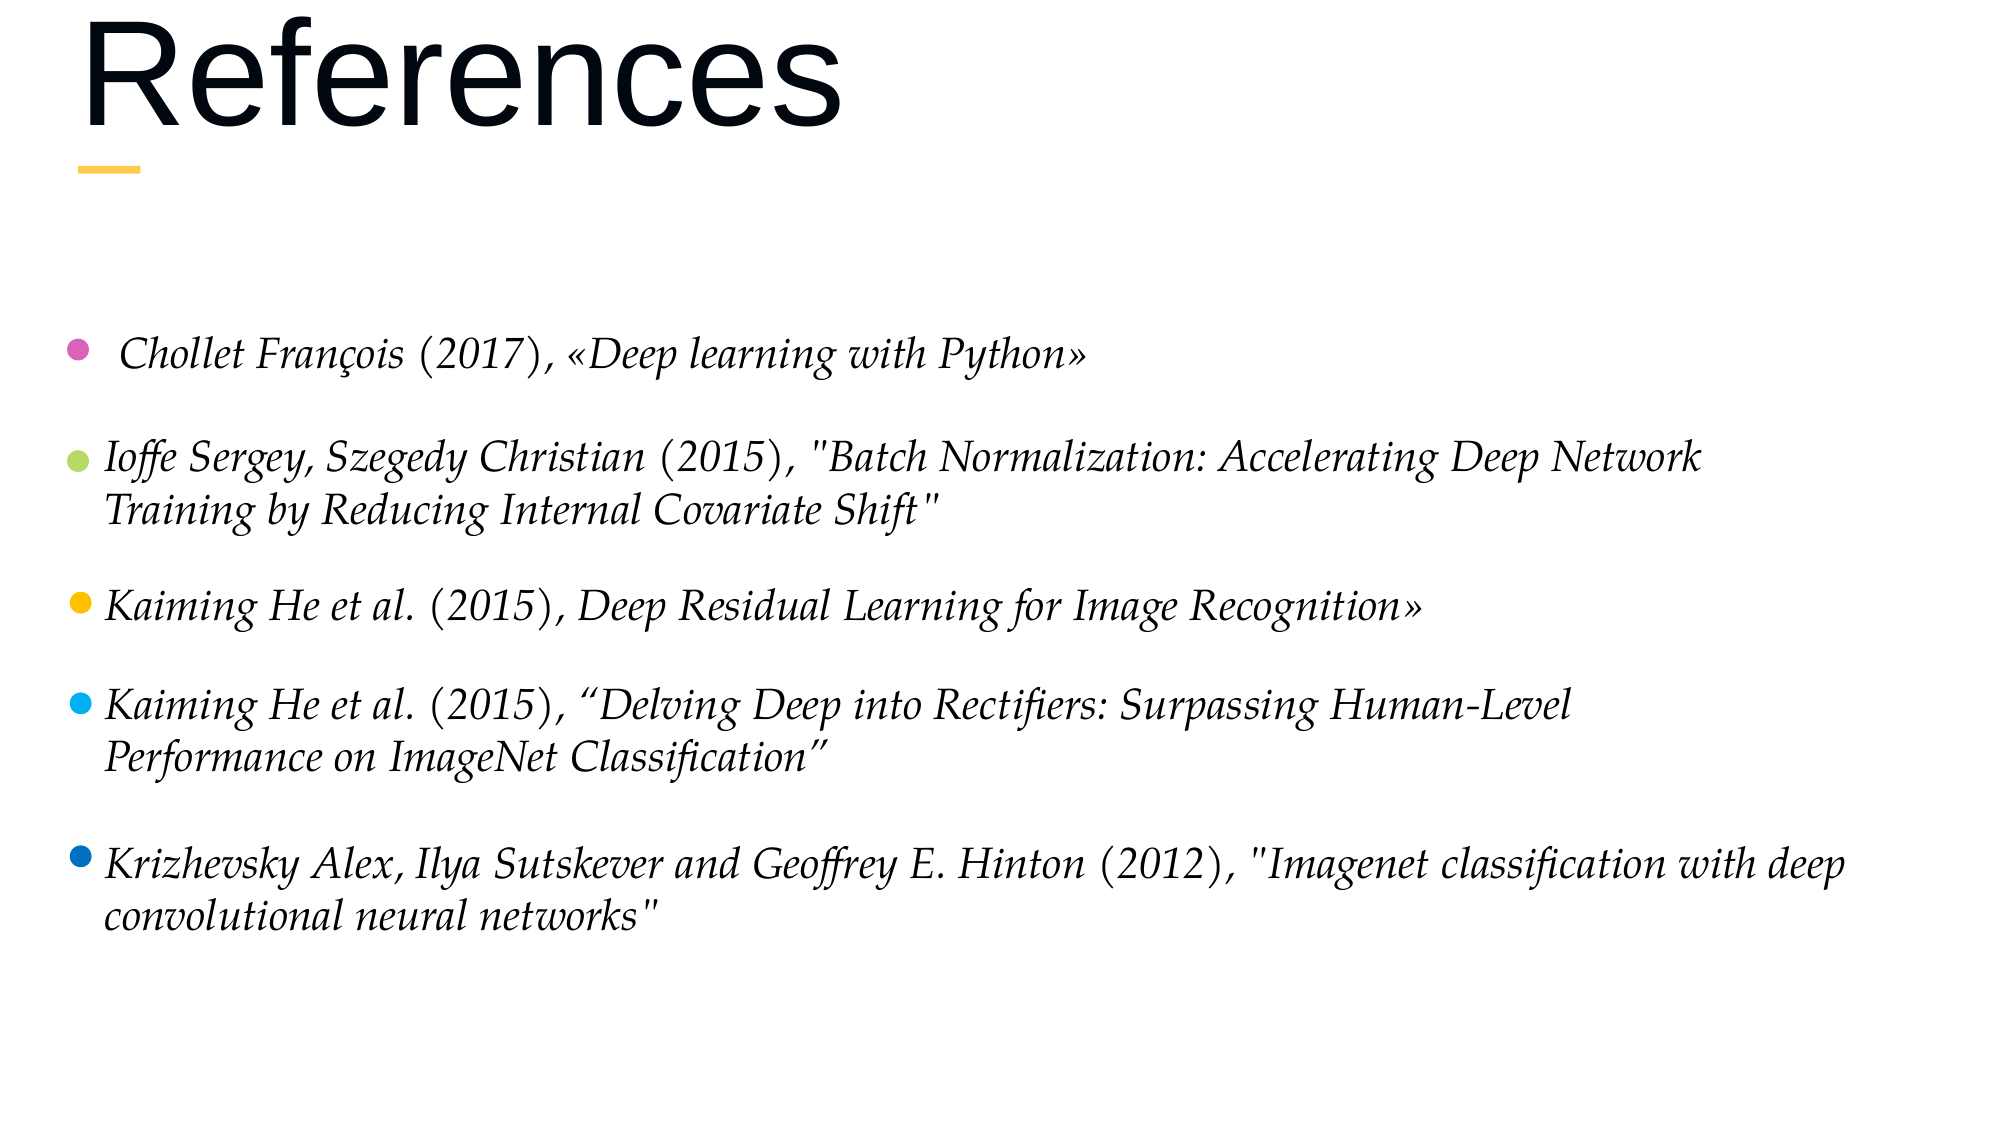

References

Chollet François (2017), «Deep learning with Python»

Ioffe Sergey, Szegedy Christian (2015), "Batch Normalization: Accelerating Deep Network Training by Reducing Internal Covariate Shift"

Kaiming He et al. (2015), Deep Residual Learning for Image Recognition»

Kaiming He et al. (2015), “Delving Deep into Rectifiers: Surpassing Human-Level Performance on ImageNet Classification”

Krizhevsky Alex, Ilya Sutskever and Geoffrey E. Hinton (2012), "Imagenet classification with deep convolutional neural networks"